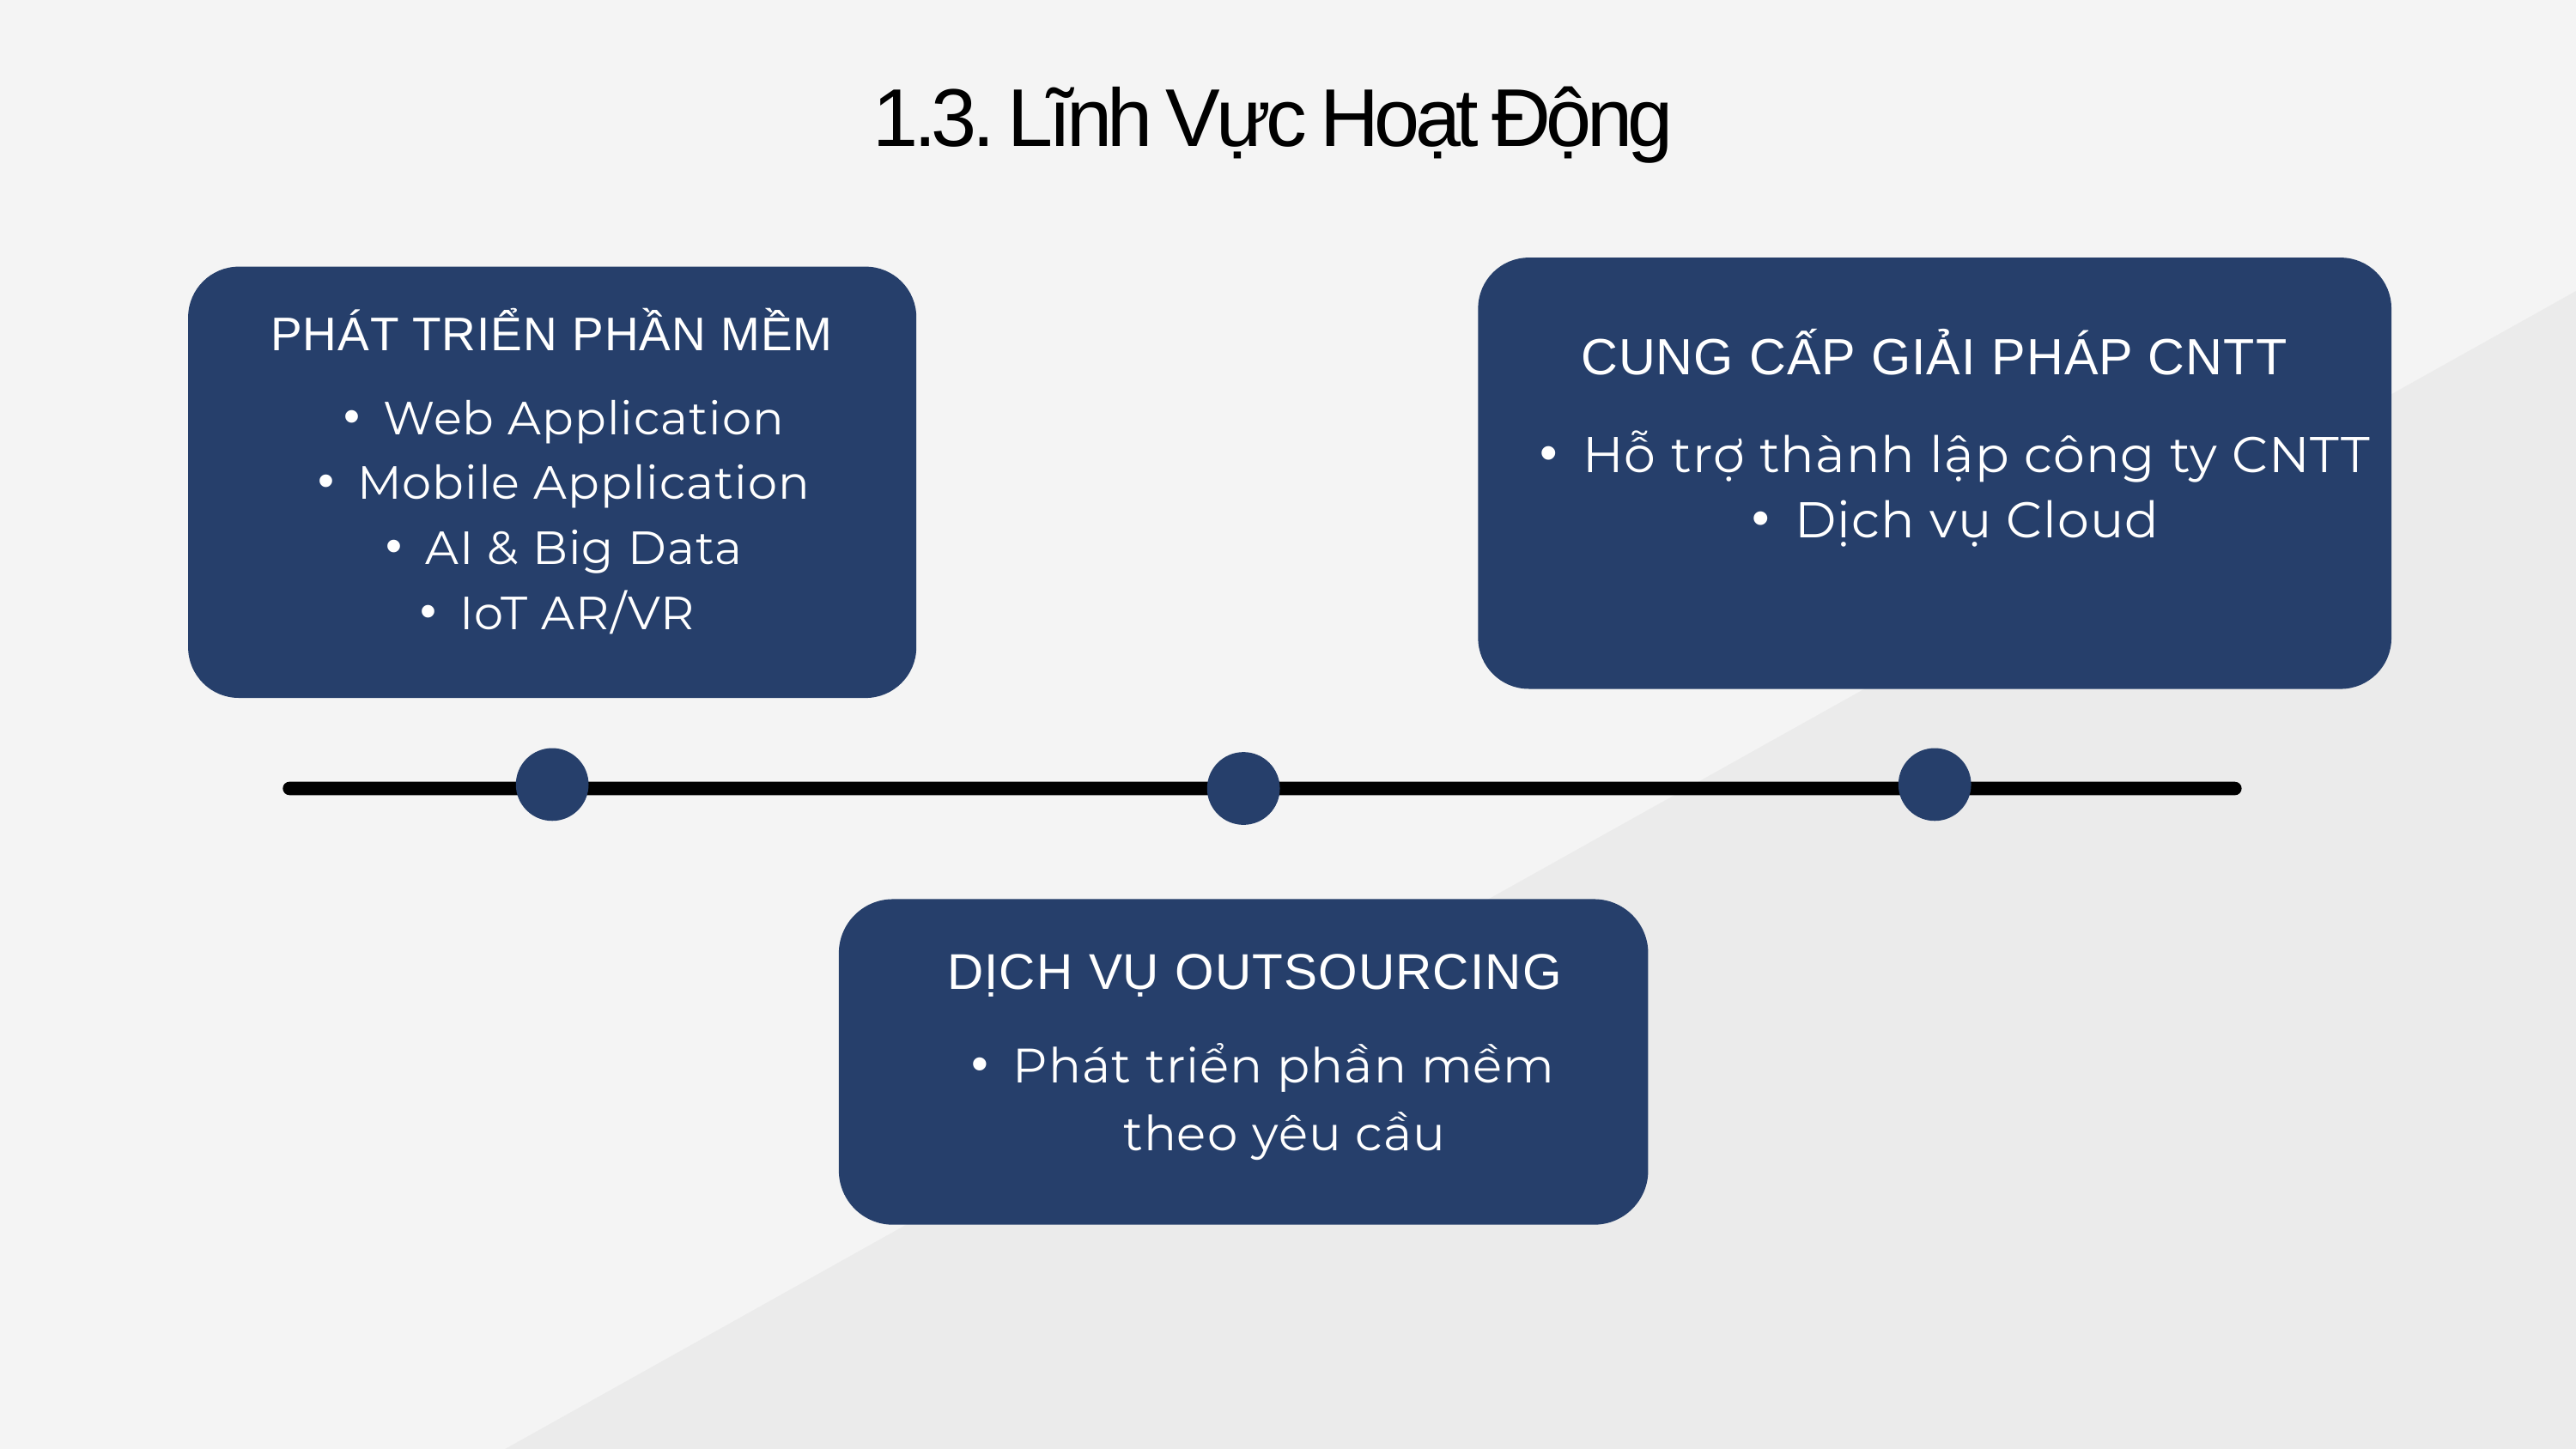

1.3. Lĩnh Vực Hoạt Động

PHÁT TRIỂN PHẦN MỀM

CUNG CẤP GIẢI PHÁP CNTT

Web Application
Mobile Application
AI & Big Data
IoT AR/VR
Hỗ trợ thành lập công ty CNTT
Dịch vụ Cloud

DỊCH VỤ OUTSOURCING

Phát triển phần mềm theo yêu cầu